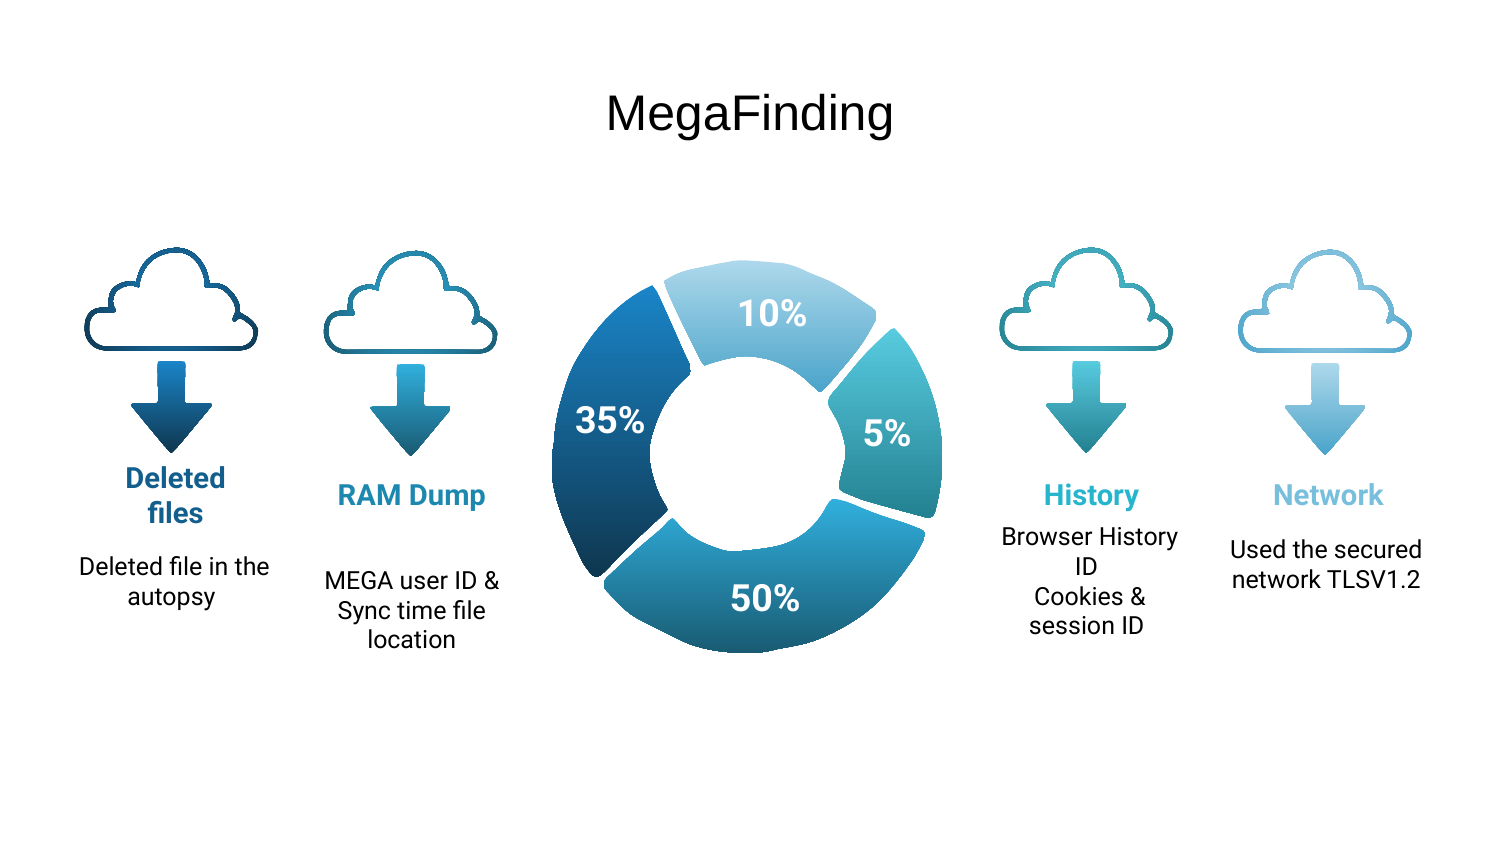

# MegaFinding

10%

35%
5%
Deleted files
RAM Dump
History
Network

Used the secured network TLSV1.2
Deleted file in the autopsy
Browser History ID
Cookies & session ID
MEGA user ID & Sync time file location
50%